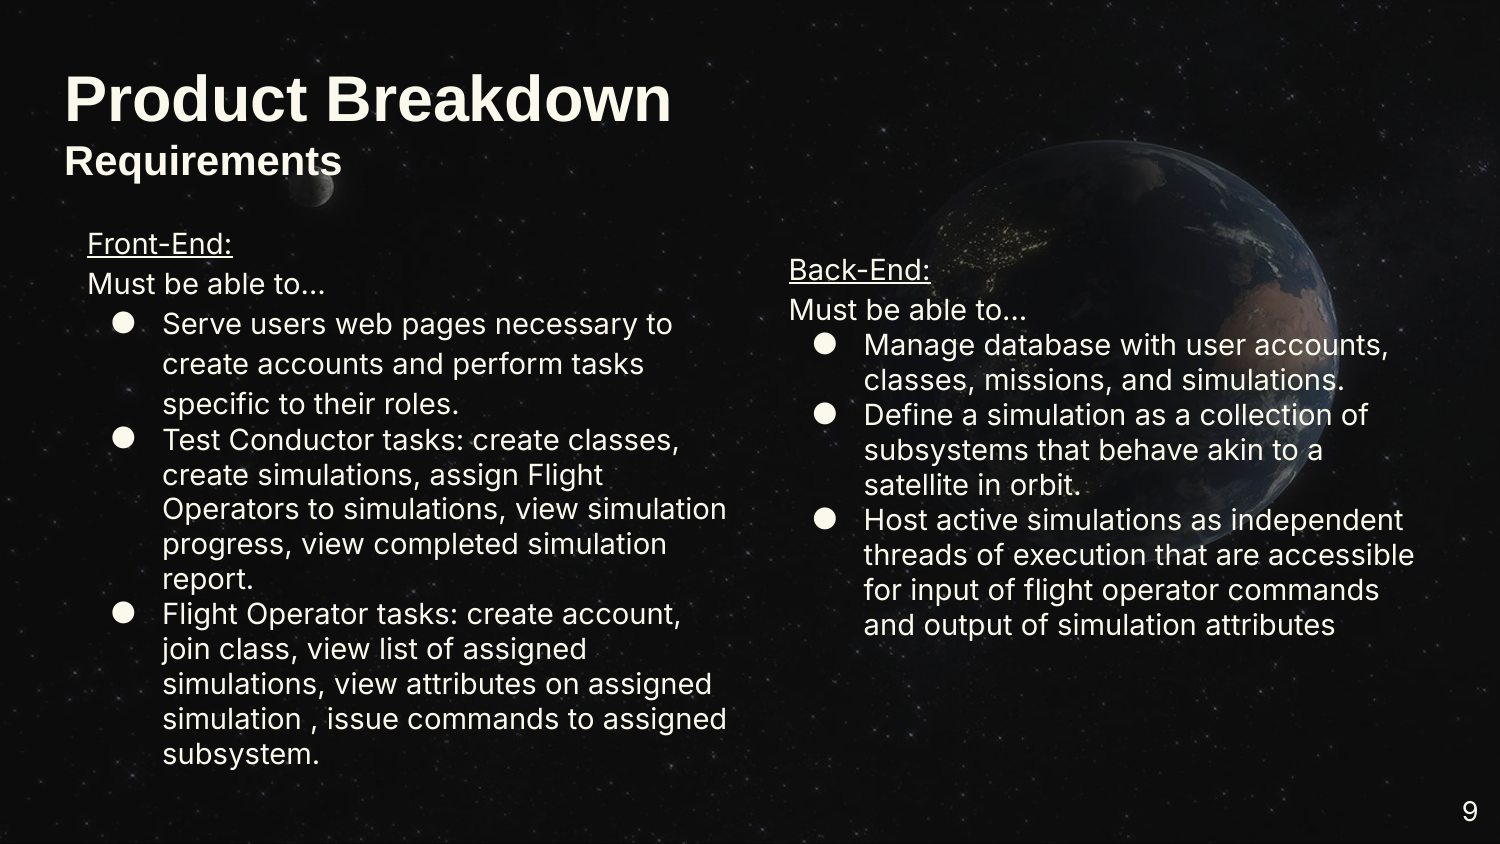

# Product Breakdown
Requirements
Front-End:
Must be able to…
Serve users web pages necessary to create accounts and perform tasks specific to their roles.
Test Conductor tasks: create classes, create simulations, assign Flight Operators to simulations, view simulation progress, view completed simulation report.
Flight Operator tasks: create account, join class, view list of assigned simulations, view attributes on assigned simulation , issue commands to assigned subsystem.

Back-End:
Must be able to…
Manage database with user accounts, classes, missions, and simulations.
Define a simulation as a collection of subsystems that behave akin to a satellite in orbit.
Host active simulations as independent threads of execution that are accessible for input of flight operator commands and output of simulation attributes

9